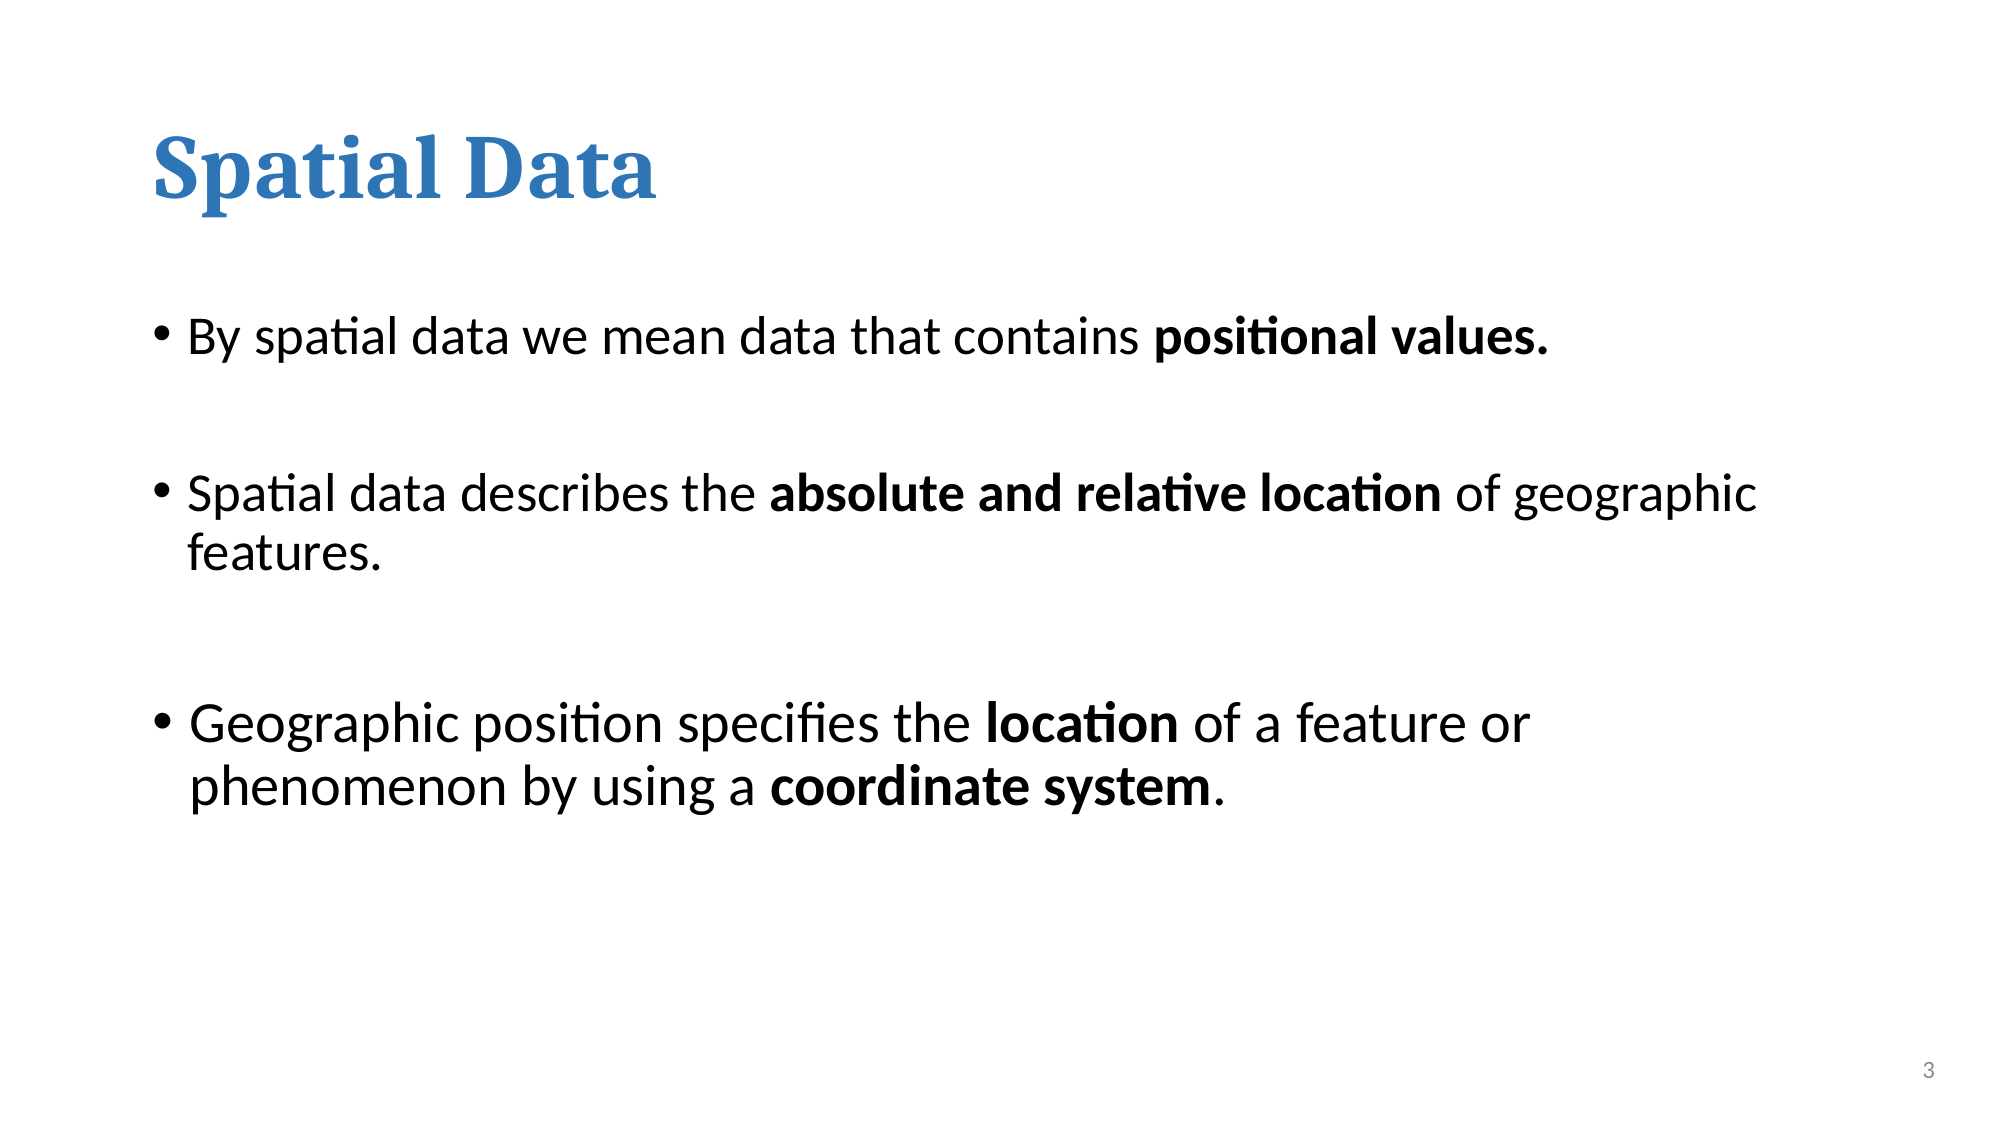

# Spatial Data
By spatial data we mean data that contains positional values.

Spatial data describes the absolute and relative location of geographic features.

Geographic position specifies the location of a feature or phenomenon by using a coordinate system.

3